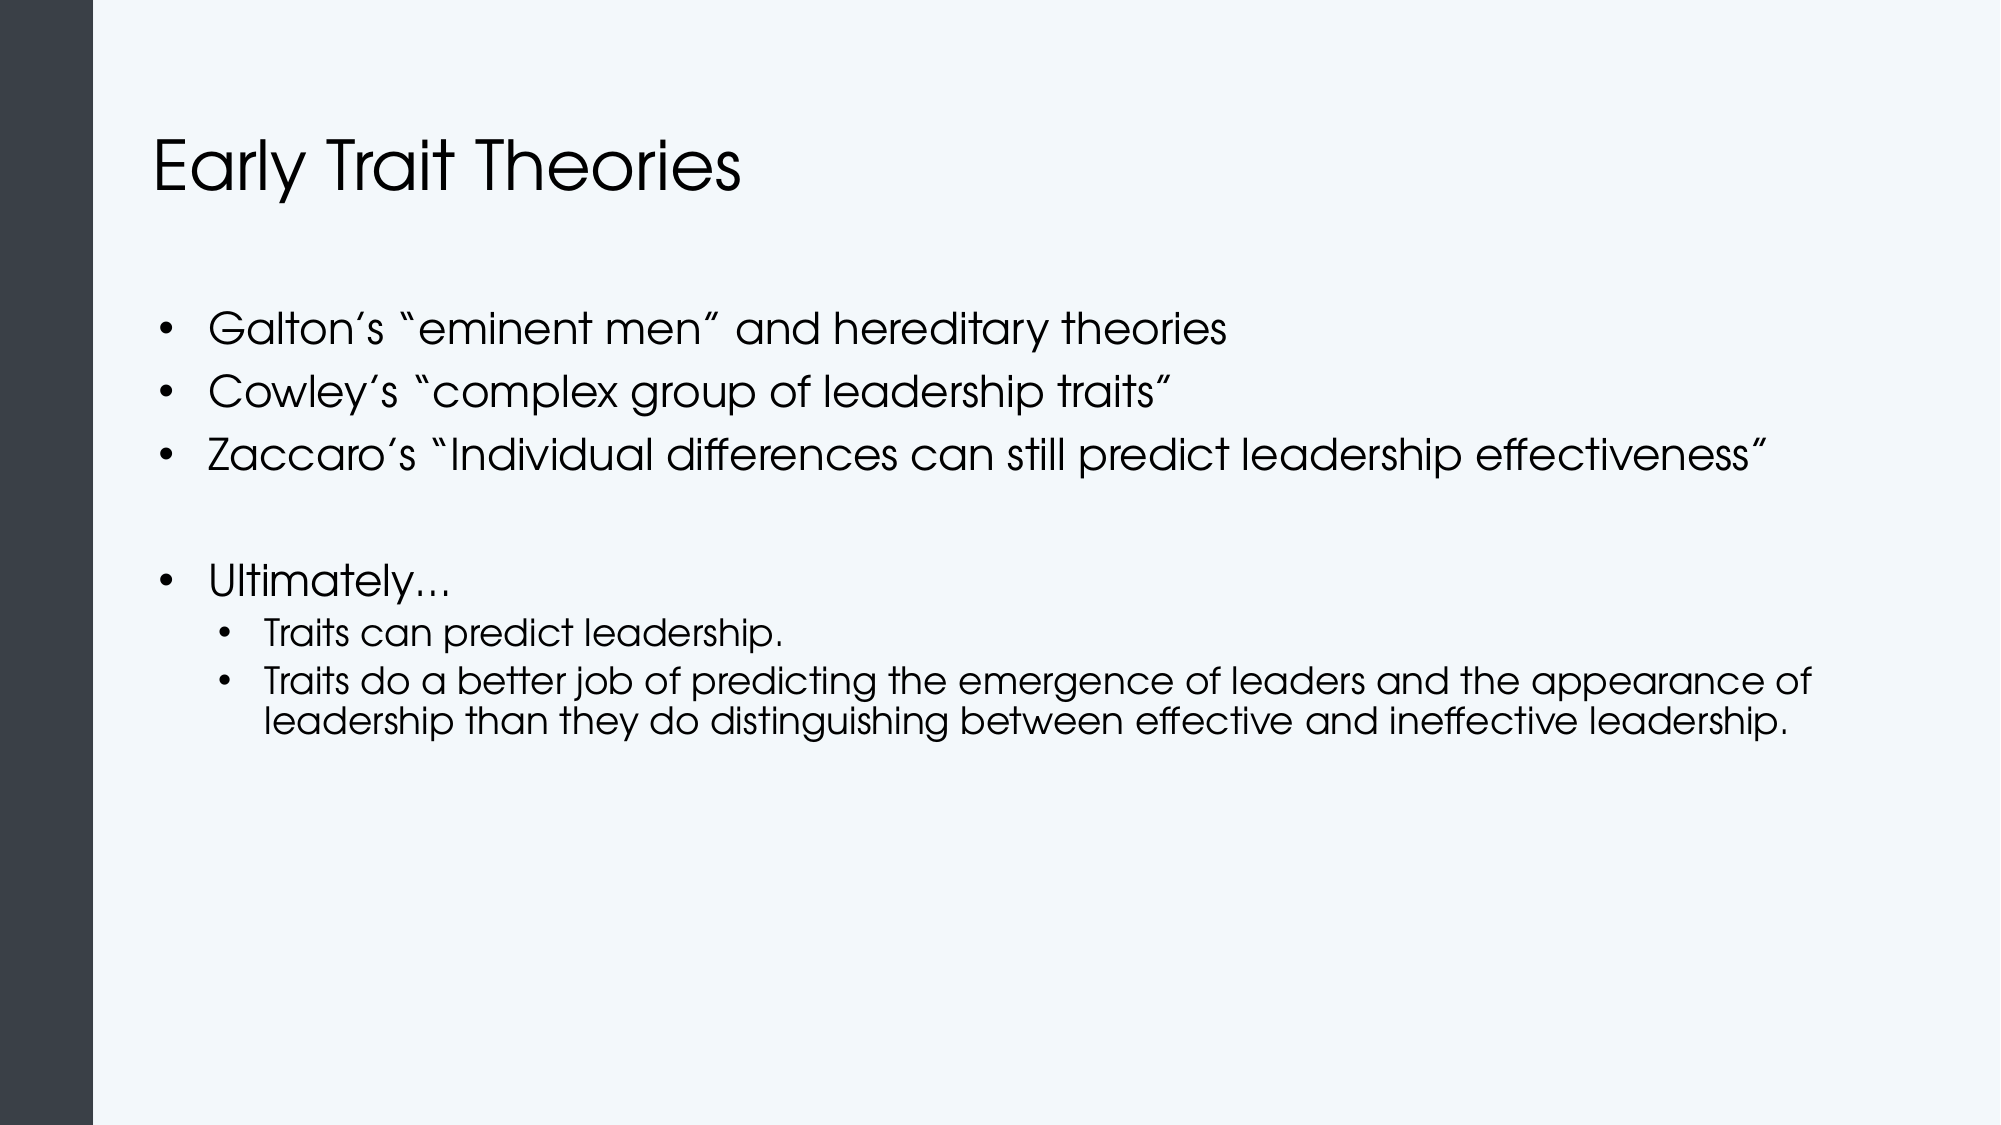

# Early Trait Theories
Galton’s “eminent men” and hereditary theories
Cowley’s “complex group of leadership traits”
Zaccaro’s “Individual differences can still predict leadership effectiveness”

Ultimately…
Traits can predict leadership.
Traits do a better job of predicting the emergence of leaders and the appearance of leadership than they do distinguishing between effective and ineffective leadership.